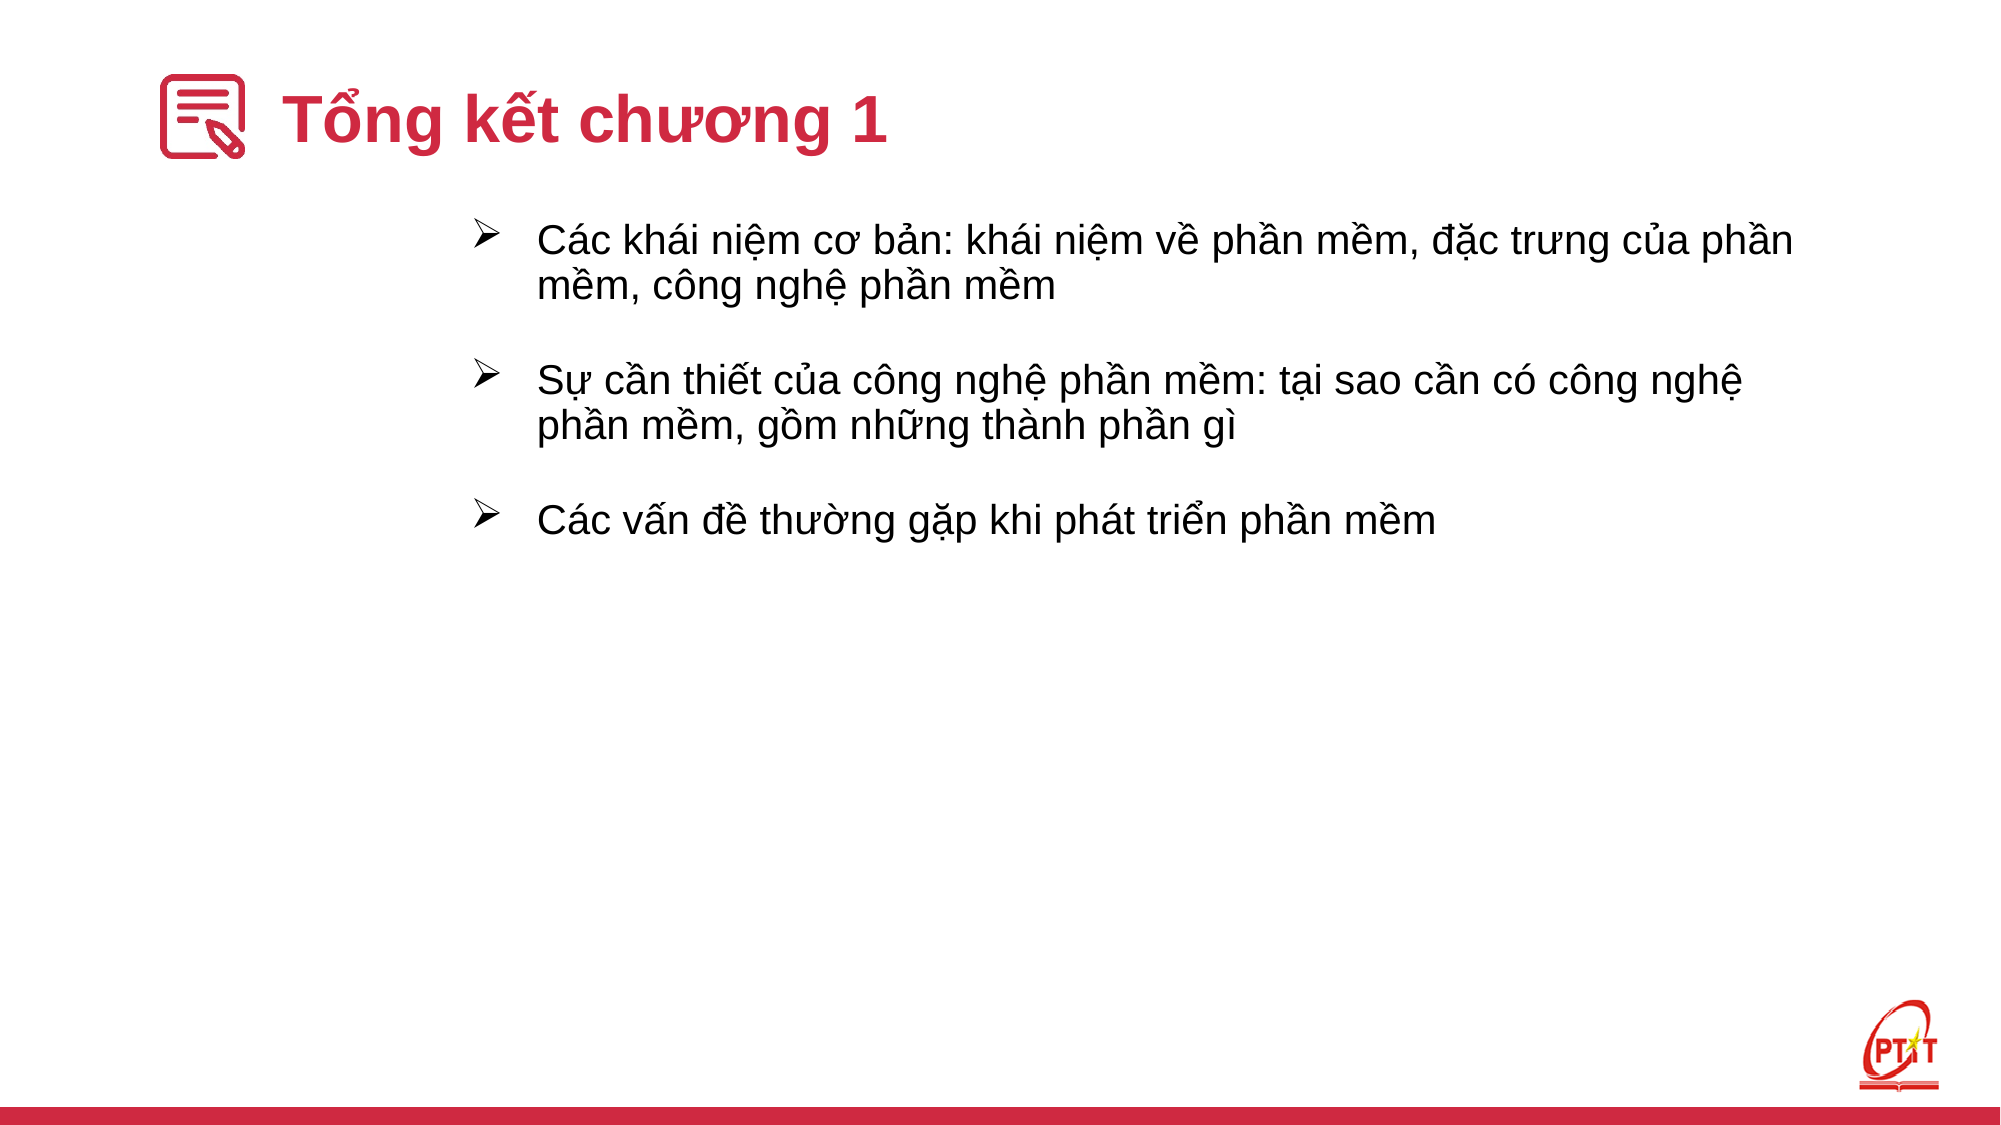

# Tổng kết chương 1
Các khái niệm cơ bản: khái niệm về phần mềm, đặc trưng của phần mềm, công nghệ phần mềm
Sự cần thiết của công nghệ phần mềm: tại sao cần có công nghệ phần mềm, gồm những thành phần gì
Các vấn đề thường gặp khi phát triển phần mềm